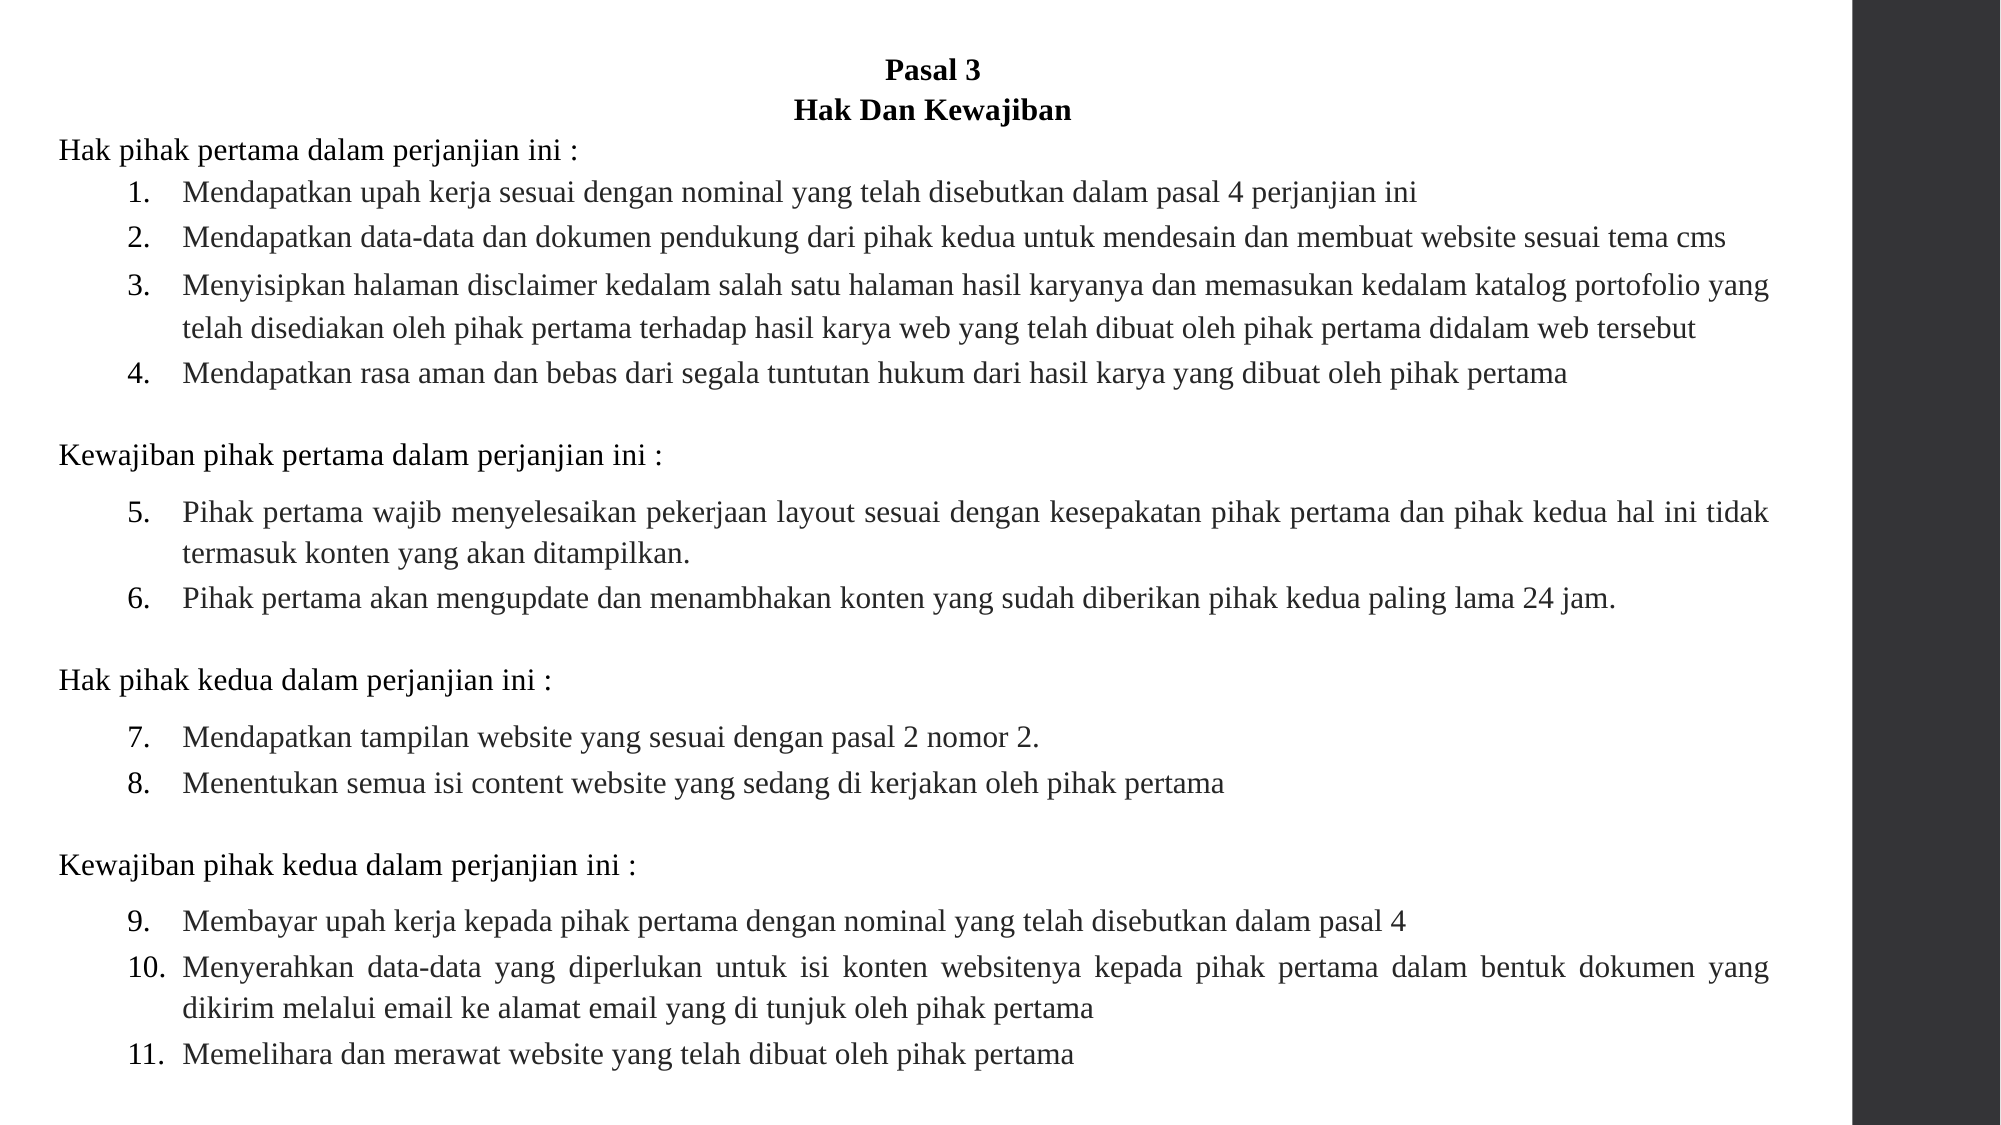

Pasal 3
Hak Dan Kewajiban
Hak pihak pertama dalam perjanjian ini :
Mendapatkan upah kerja sesuai dengan nominal yang telah disebutkan dalam pasal 4 perjanjian ini
Mendapatkan data-data dan dokumen pendukung dari pihak kedua untuk mendesain dan membuat website sesuai tema cms
Menyisipkan halaman disclaimer kedalam salah satu halaman hasil karyanya dan memasukan kedalam katalog portofolio yang telah disediakan oleh pihak pertama terhadap hasil karya web yang telah dibuat oleh pihak pertama didalam web tersebut
Mendapatkan rasa aman dan bebas dari segala tuntutan hukum dari hasil karya yang dibuat oleh pihak pertama

Kewajiban pihak pertama dalam perjanjian ini :
Pihak pertama wajib menyelesaikan pekerjaan layout sesuai dengan kesepakatan pihak pertama dan pihak kedua hal ini tidak termasuk konten yang akan ditampilkan.
Pihak pertama akan mengupdate dan menambhakan konten yang sudah diberikan pihak kedua paling lama 24 jam.

Hak pihak kedua dalam perjanjian ini :
Mendapatkan tampilan website yang sesuai dengan pasal 2 nomor 2.
Menentukan semua isi content website yang sedang di kerjakan oleh pihak pertama

Kewajiban pihak kedua dalam perjanjian ini :
Membayar upah kerja kepada pihak pertama dengan nominal yang telah disebutkan dalam pasal 4
Menyerahkan data-data yang diperlukan untuk isi konten websitenya kepada pihak pertama dalam bentuk dokumen yang dikirim melalui email ke alamat email yang di tunjuk oleh pihak pertama
Memelihara dan merawat website yang telah dibuat oleh pihak pertama